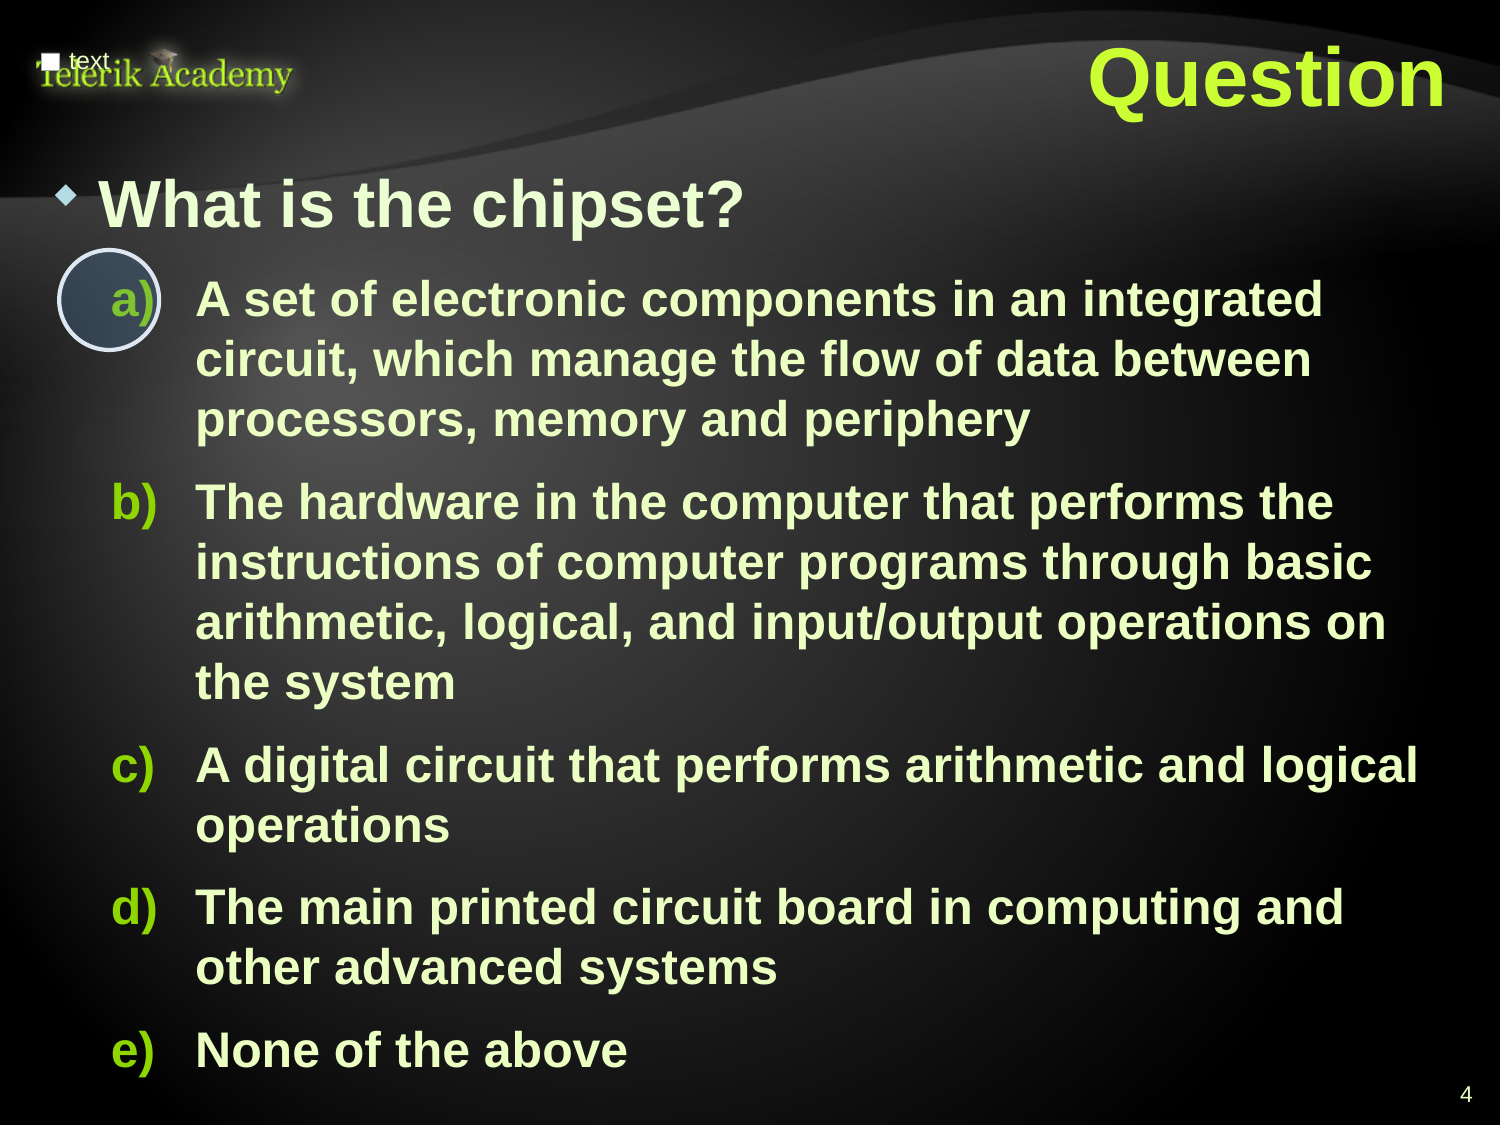

# Question
text

What is the chipset?
A set of electronic components in an integrated circuit, which manage the flow of data between processors, memory and periphery
The hardware in the computer that performs the instructions of computer programs through basic arithmetic, logical, and input/output operations on the system
A digital circuit that performs arithmetic and logical operations
The main printed circuit board in computing and other advanced systems
None of the above

4